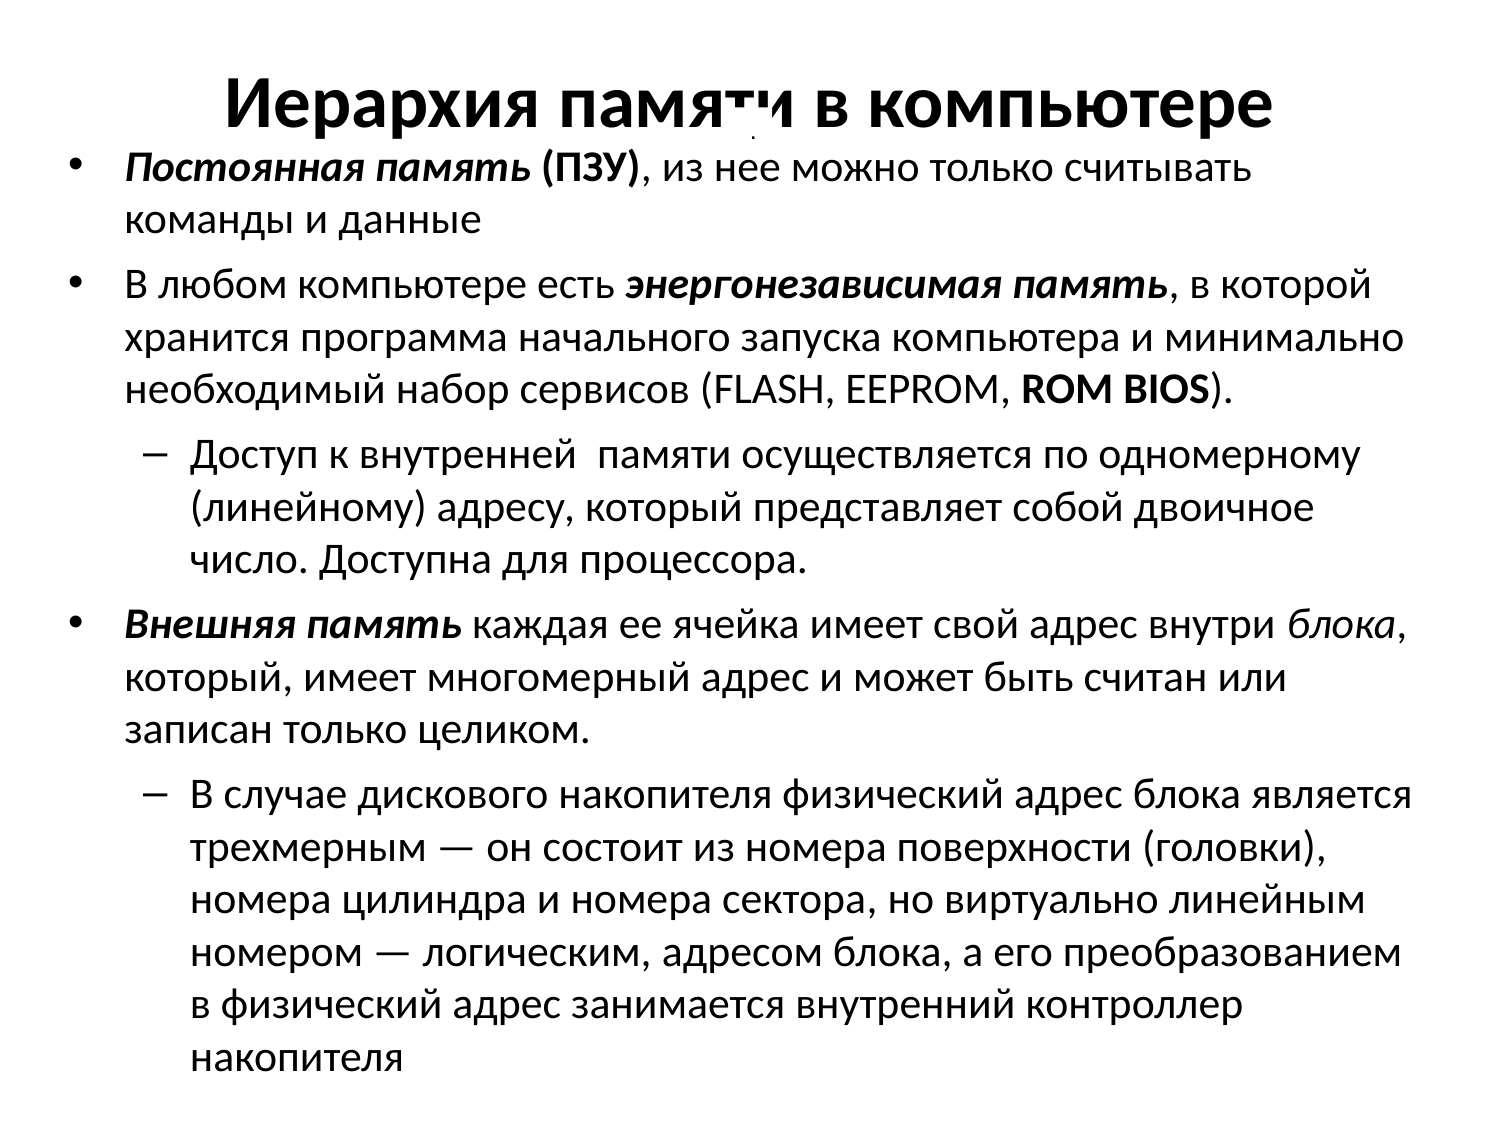

# Иерархия памяти в компьютере
Постоянная память (ПЗУ), из нее можно только считывать команды и данные
В любом компьютере есть энергонезависимая память, в которой хранится программа начального запуска компьютера и минимально необходимый набор сервисов (FLASH, EEPROM, ROM BIOS).
Доступ к внутренней  памяти осуществляется по одномерному (линейному) адресу, который представляет собой двоичное число. Доступна для процессора.
Внешняя память каждая ее ячейка имеет свой адрес внутри блока, который, имеет многомерный адрес и может быть считан или записан только целиком.
В случае дискового накопителя физический адрес блока является трехмерным — он состоит из номера поверхности (головки), номера цилиндра и номера сектора, но виртуально линейным номером — логическим, адресом блока, а его преобразованием в физический адрес занимается внутренний контроллер накопителя

 .